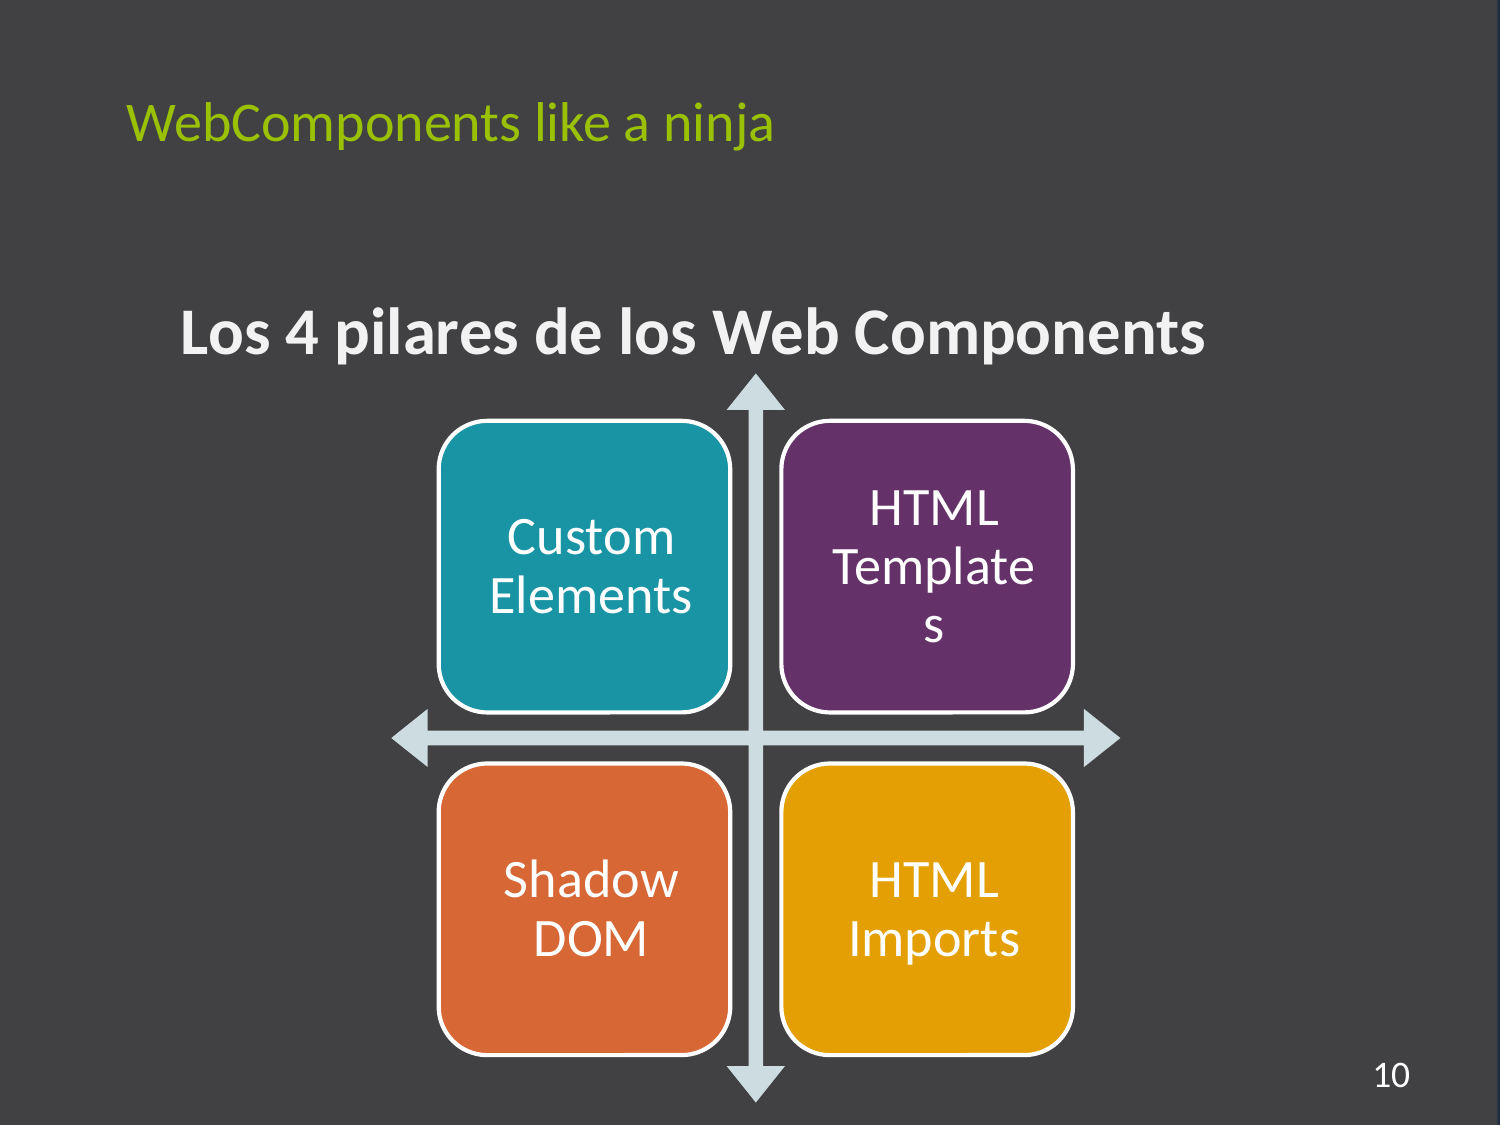

WebComponents like a ninja

Los 4 pilares de los Web Components

Custom Elements
HTML Templates
Shadow DOM
HTML Imports
10